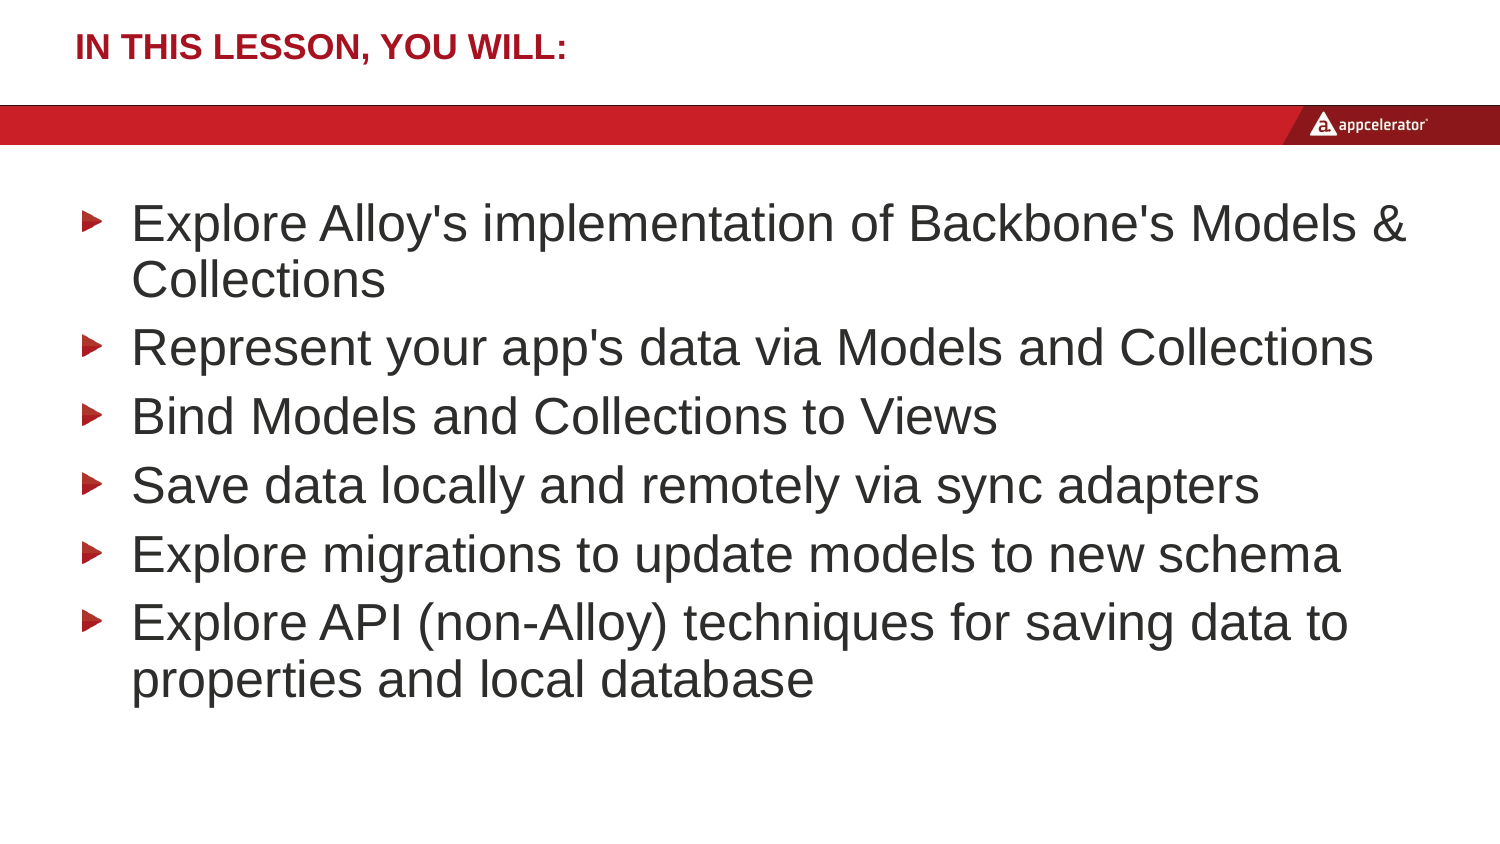

# In this lesson, you will:
Explore Alloy's implementation of Backbone's Models & Collections
Represent your app's data via Models and Collections
Bind Models and Collections to Views
Save data locally and remotely via sync adapters
Explore migrations to update models to new schema
Explore API (non-Alloy) techniques for saving data to properties and local database